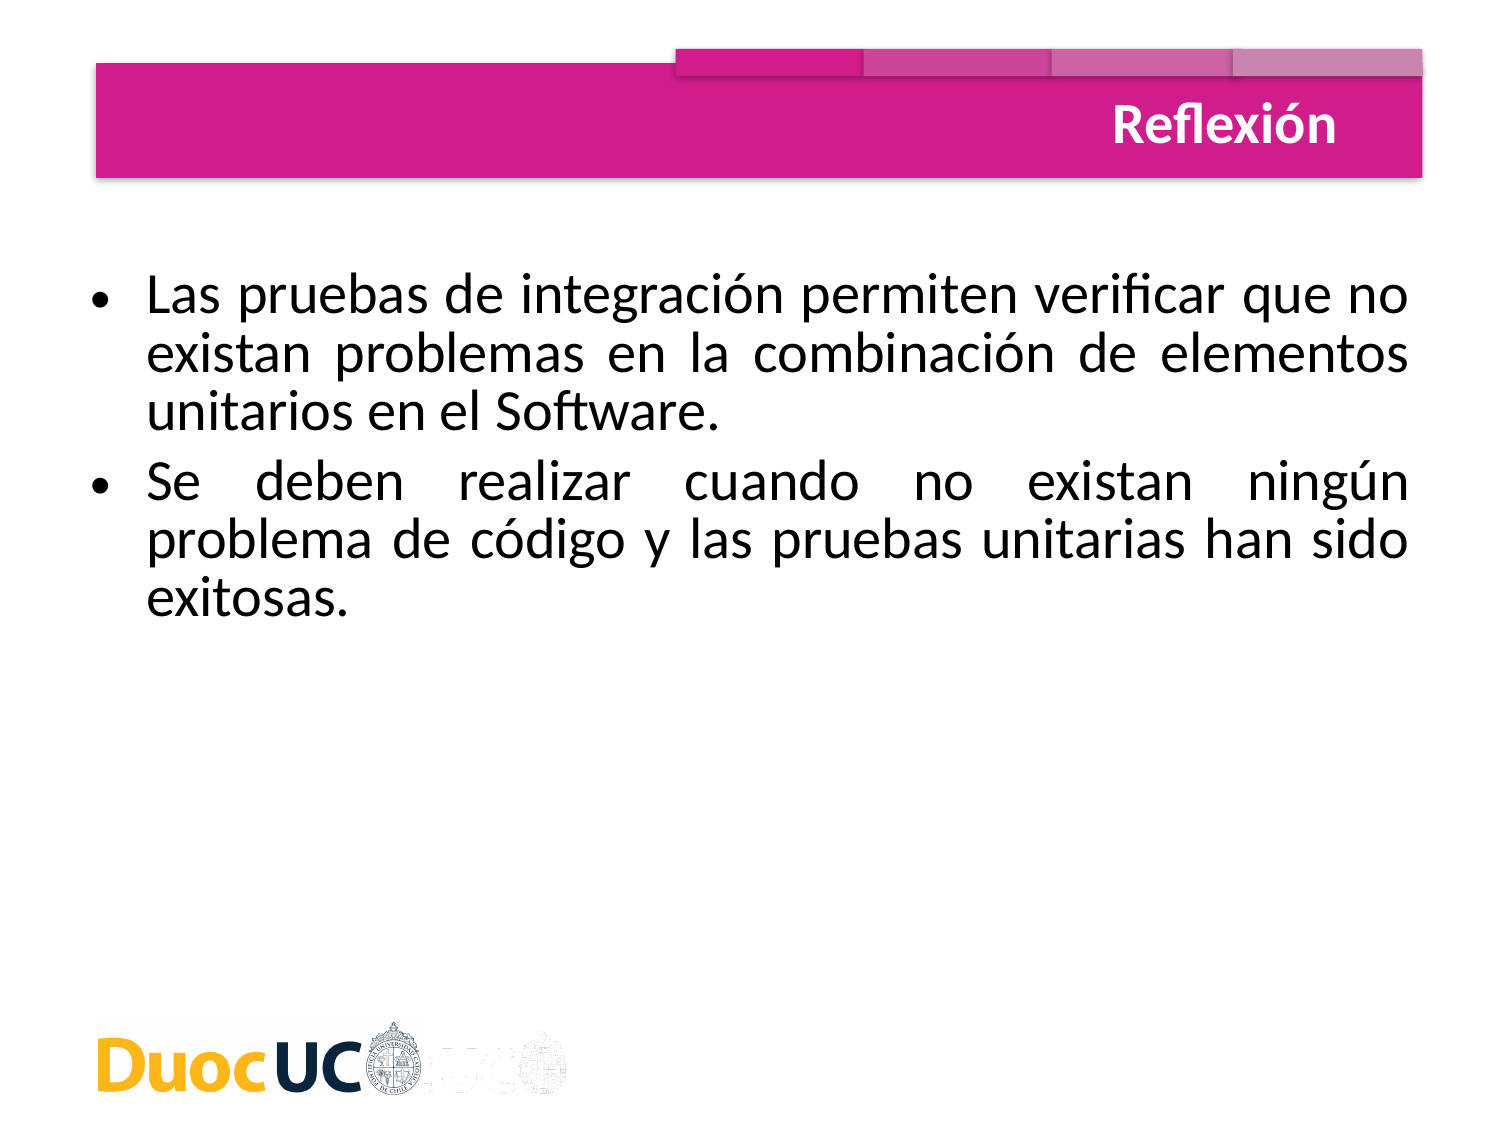

Reflexión
Las pruebas de integración permiten verificar que no existan problemas en la combinación de elementos unitarios en el Software.
Se deben realizar cuando no existan ningún problema de código y las pruebas unitarias han sido exitosas.